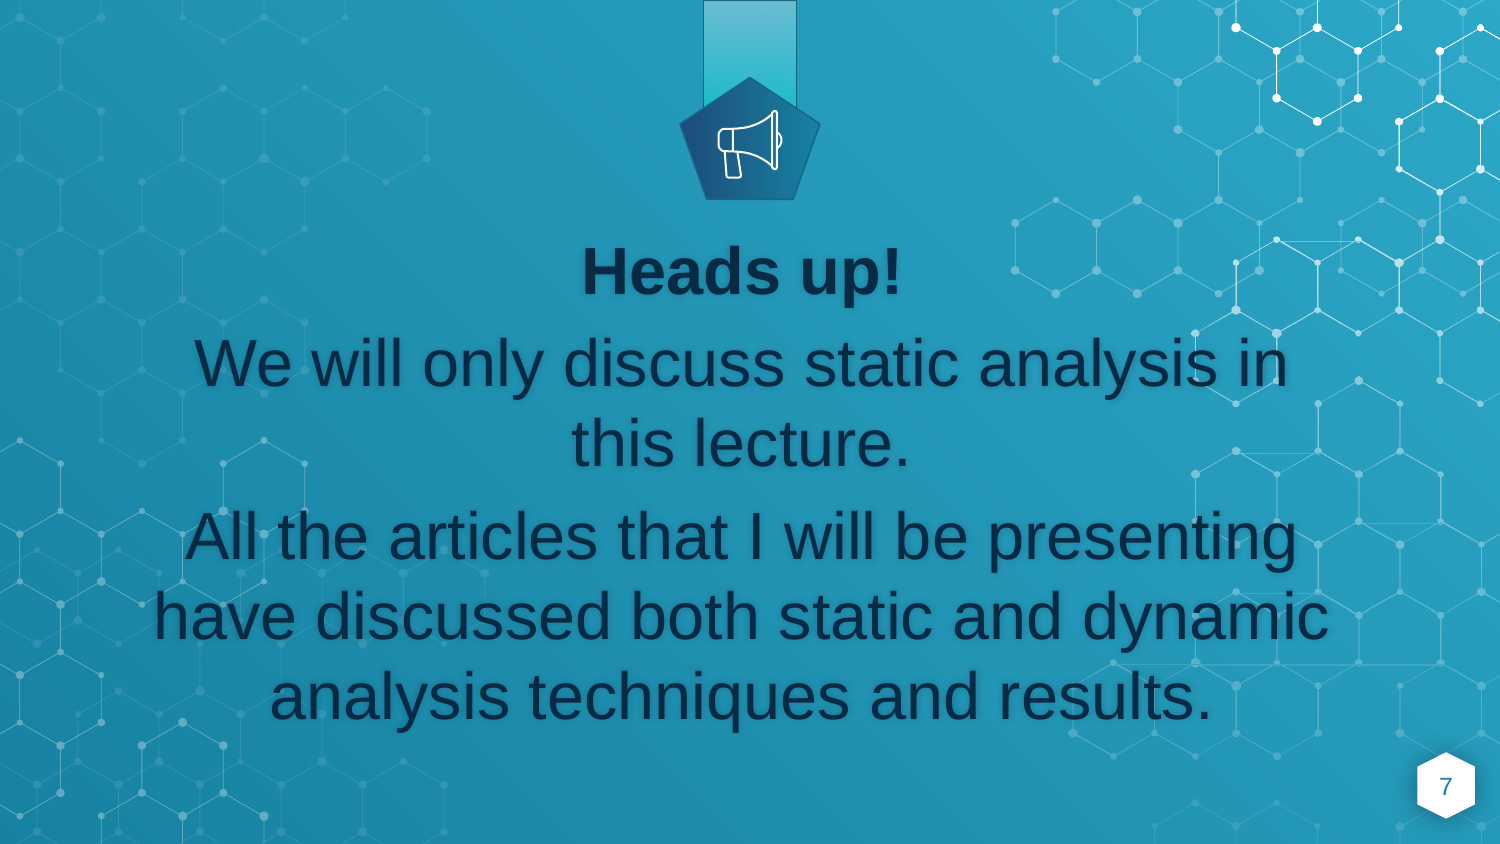

Heads up!
We will only discuss static analysis in this lecture.
All the articles that I will be presenting have discussed both static and dynamic analysis techniques and results.
7